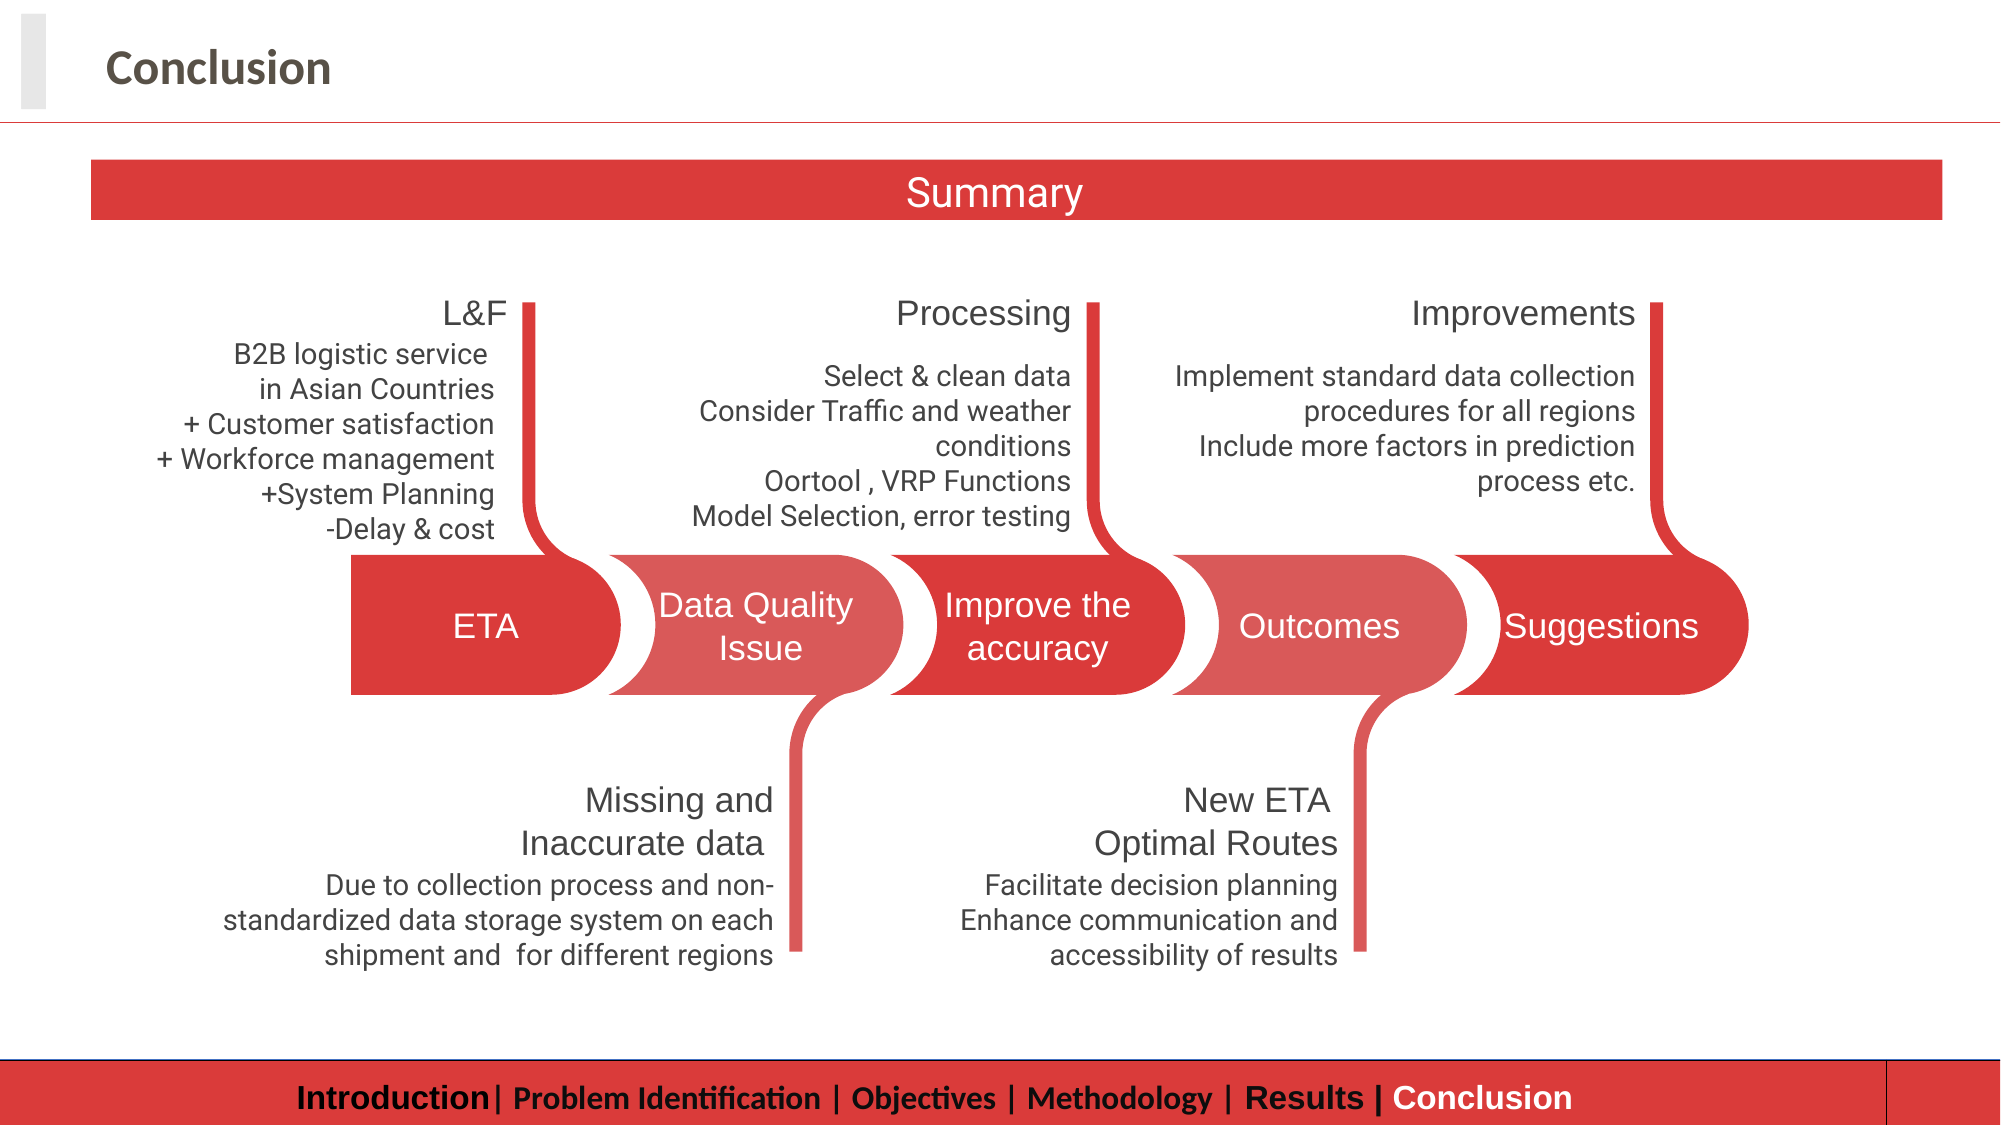

Summary
L&F

B2B logistic service
in Asian Countries
+ Customer satisfaction
+ Workforce management
+System Planning
-Delay & cost
ETA
Processing

Select & clean data
Consider Traffic and weather conditions
Oortool , VRP Functions
Model Selection, error testing
Improve the accuracy
Improvements

Implement standard data collection procedures for all regions
Include more factors in prediction process etc.

Suggestions
Data Quality
 Issue

Missing and Inaccurate data
Due to collection process and non-standardized data storage system on each shipment and  for different regions
Outcomes

New ETA
Optimal Routes
Facilitate decision planning
Enhance communication and accessibility of results